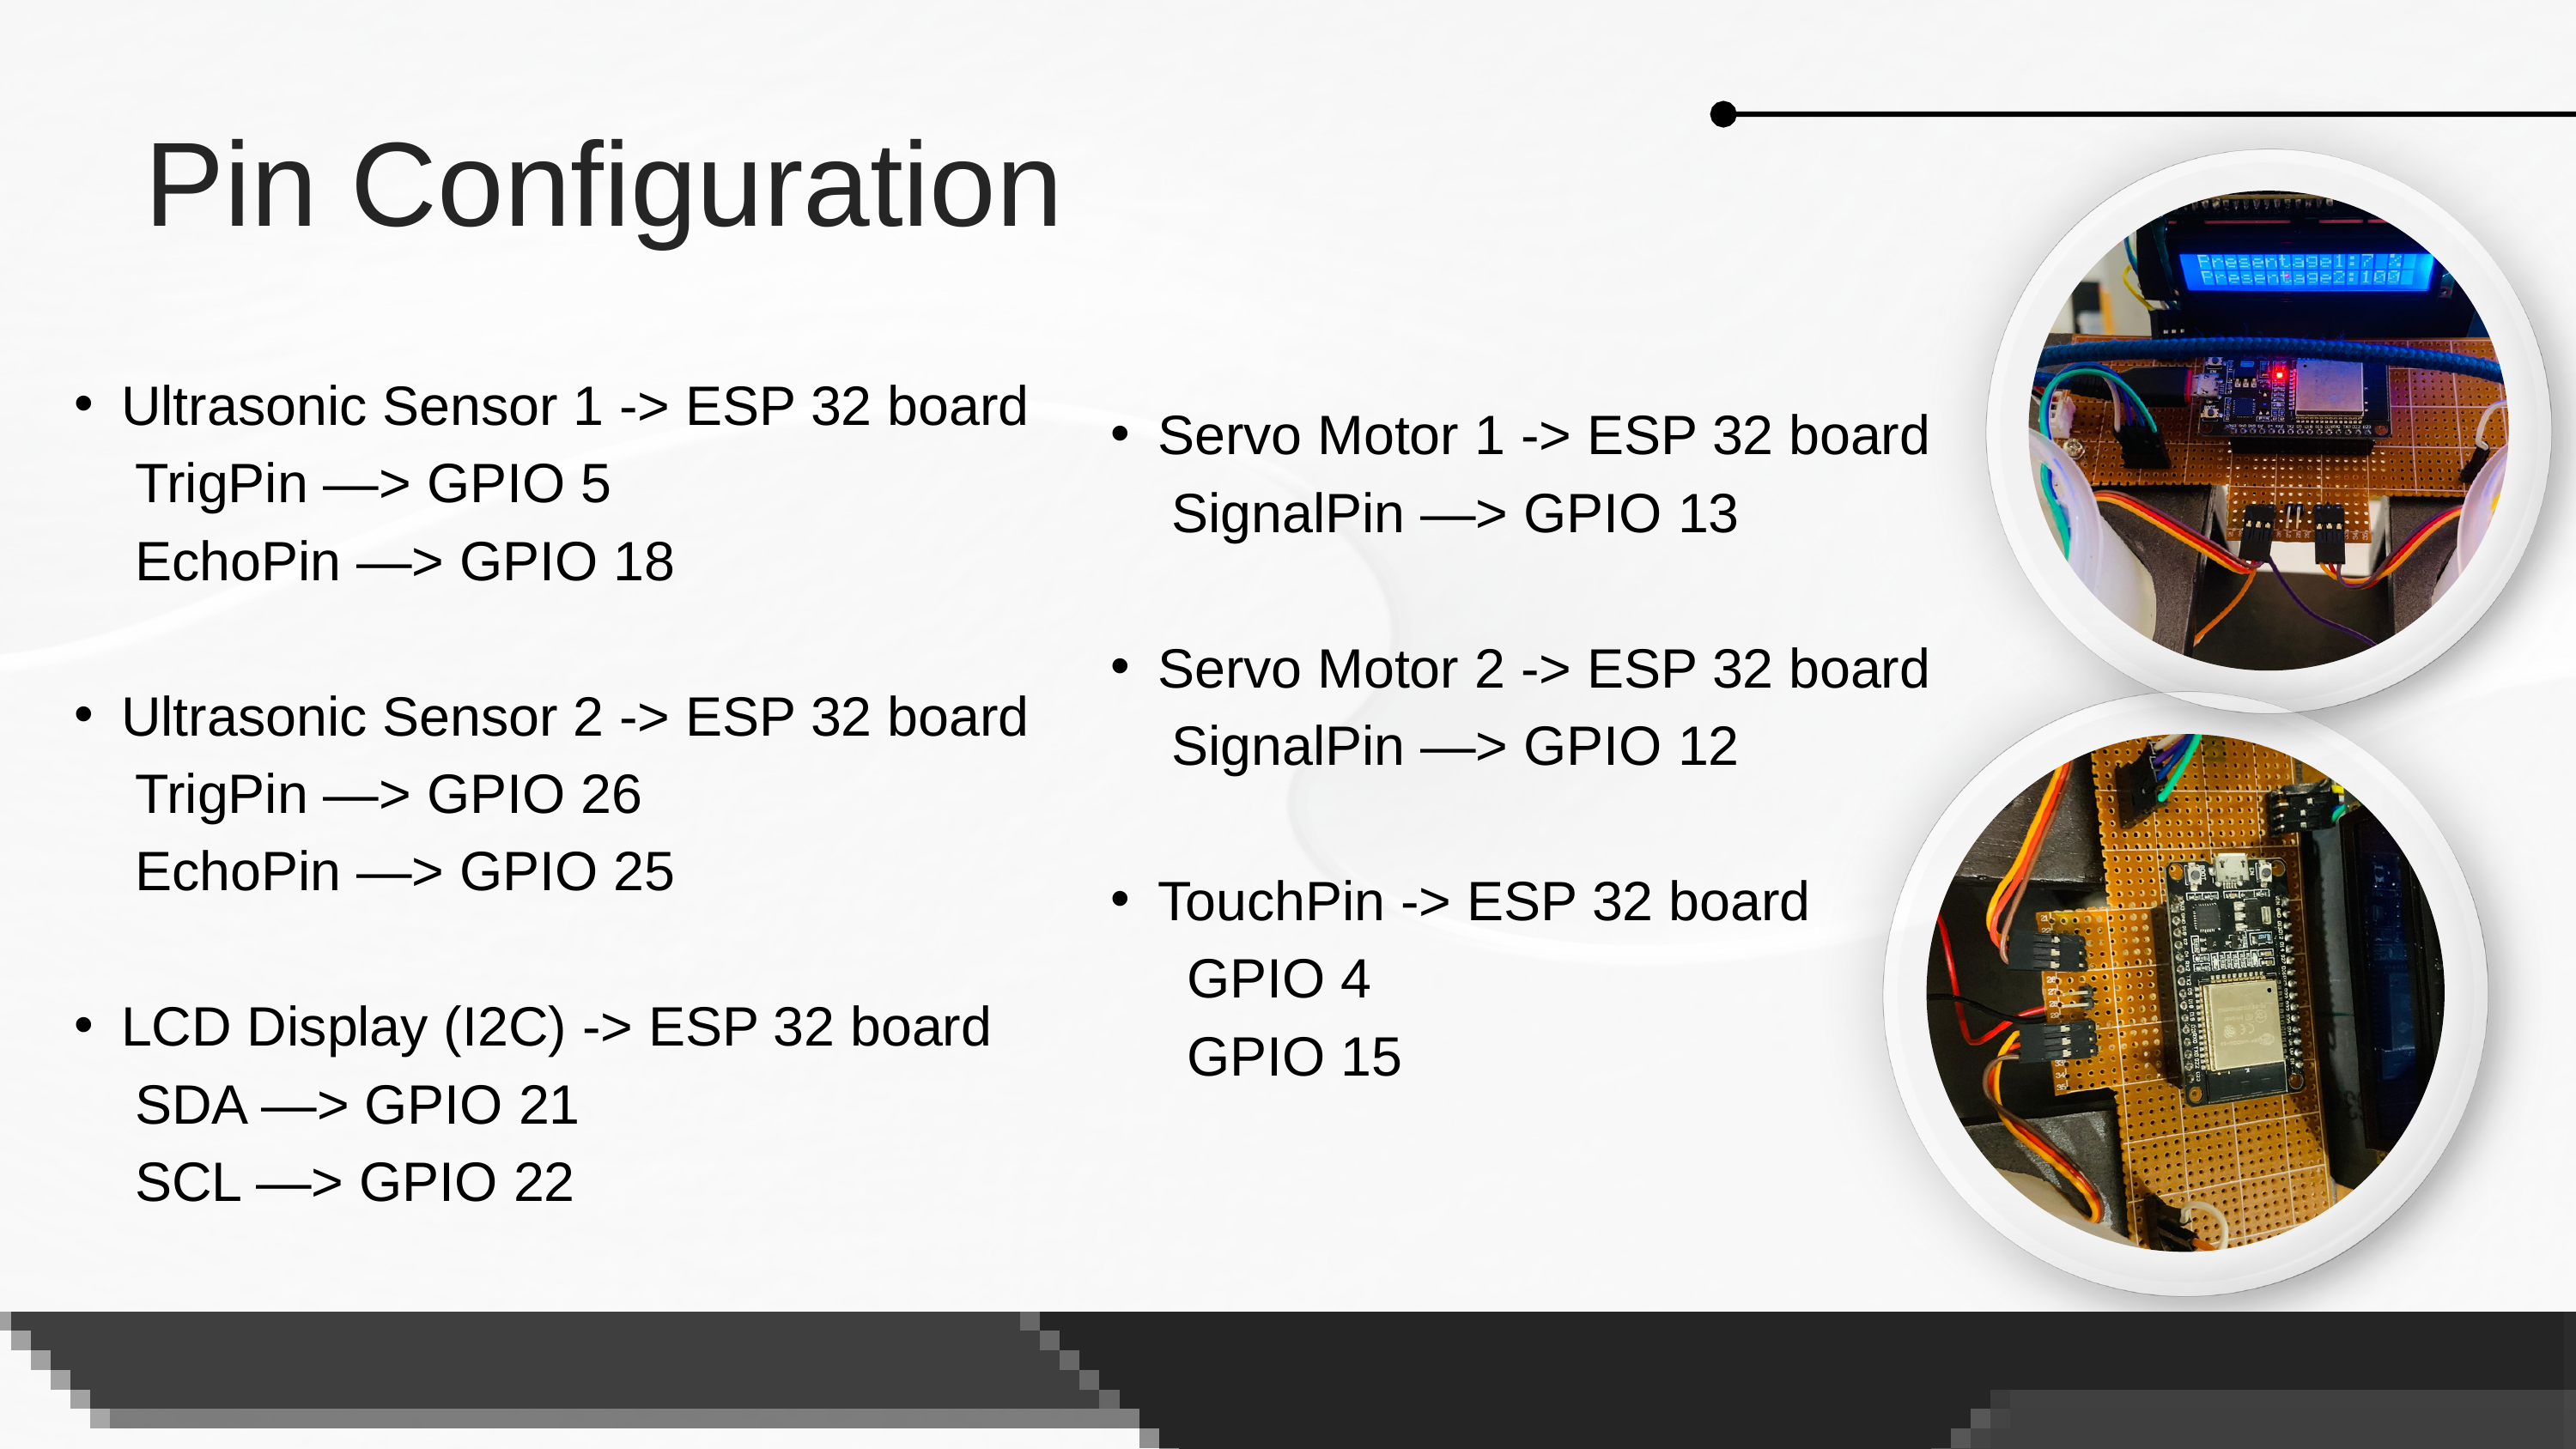

Pin Configuration

Servo Motor 1 -> ESP 32 board
       SignalPin —> GPIO 13

Servo Motor 2 -> ESP 32 board
       SignalPin —> GPIO 12

TouchPin -> ESP 32 board
        GPIO 4
        GPIO 15
Ultrasonic Sensor 1 -> ESP 32 board
       TrigPin —> GPIO 5
       EchoPin —> GPIO 18

Ultrasonic Sensor 2 -> ESP 32 board
       TrigPin —> GPIO 26
       EchoPin —> GPIO 25

LCD Display (I2C) -> ESP 32 board
       SDA —> GPIO 21
       SCL —> GPIO 22